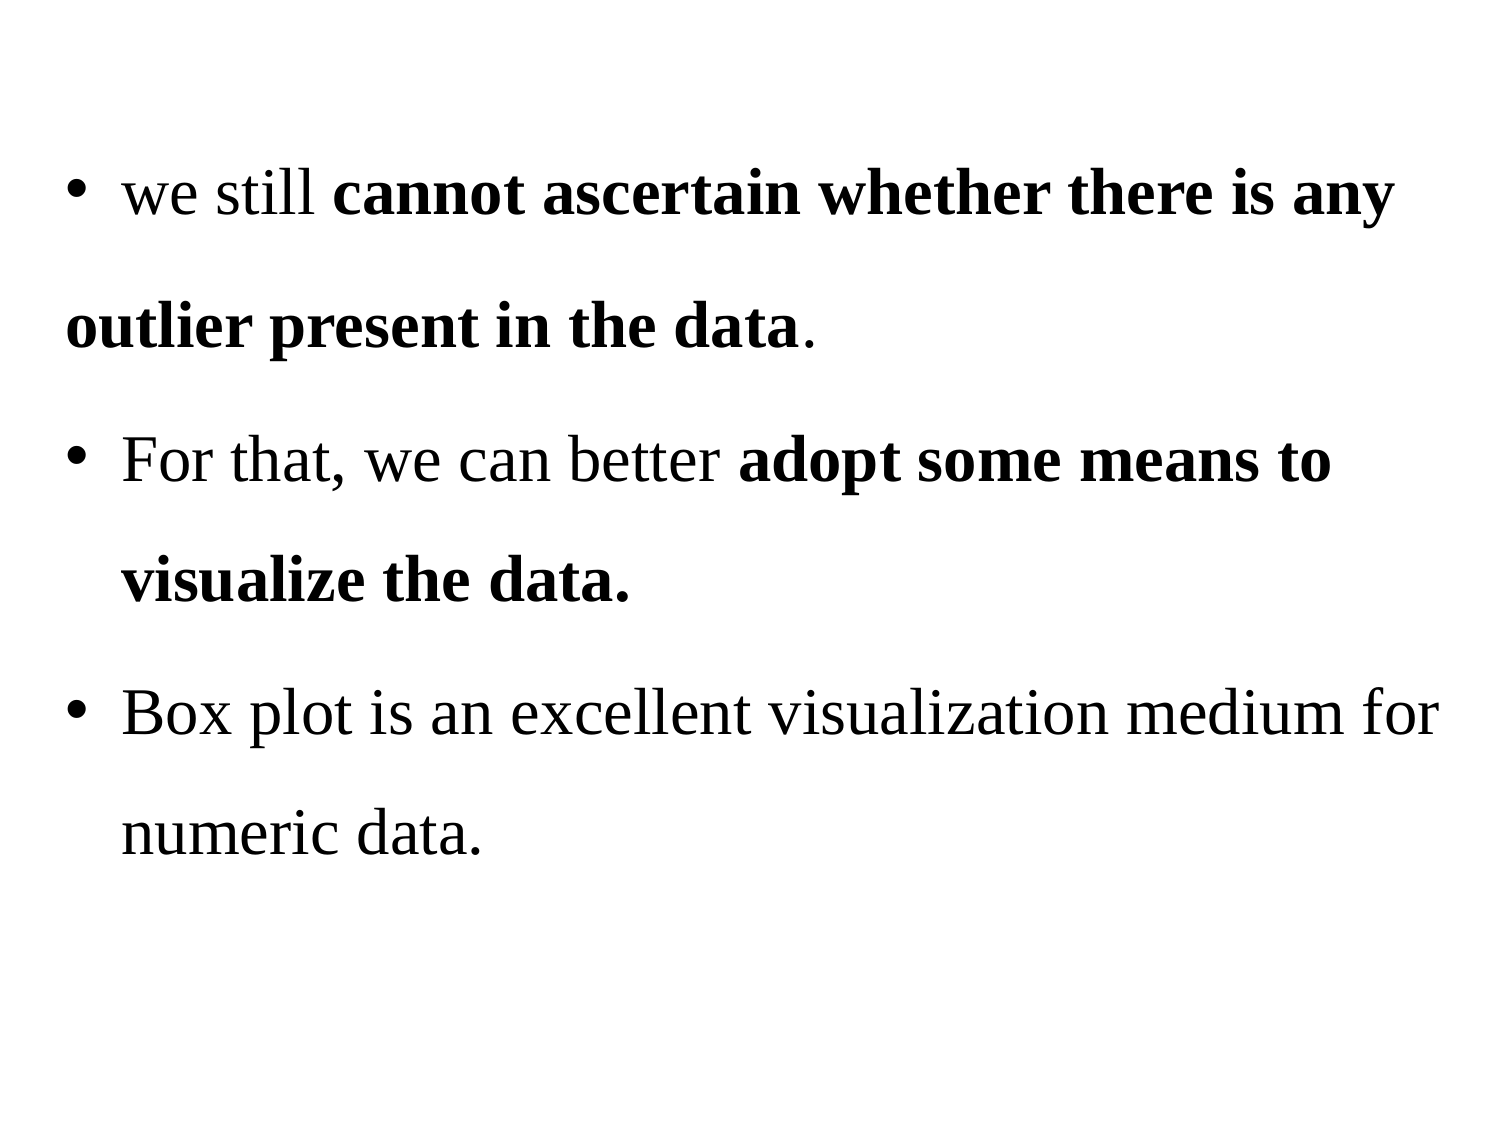

we still cannot ascertain whether there is any
outlier present in the data.
For that, we can better adopt some means to visualize the data.
Box plot is an excellent visualization medium for numeric data.